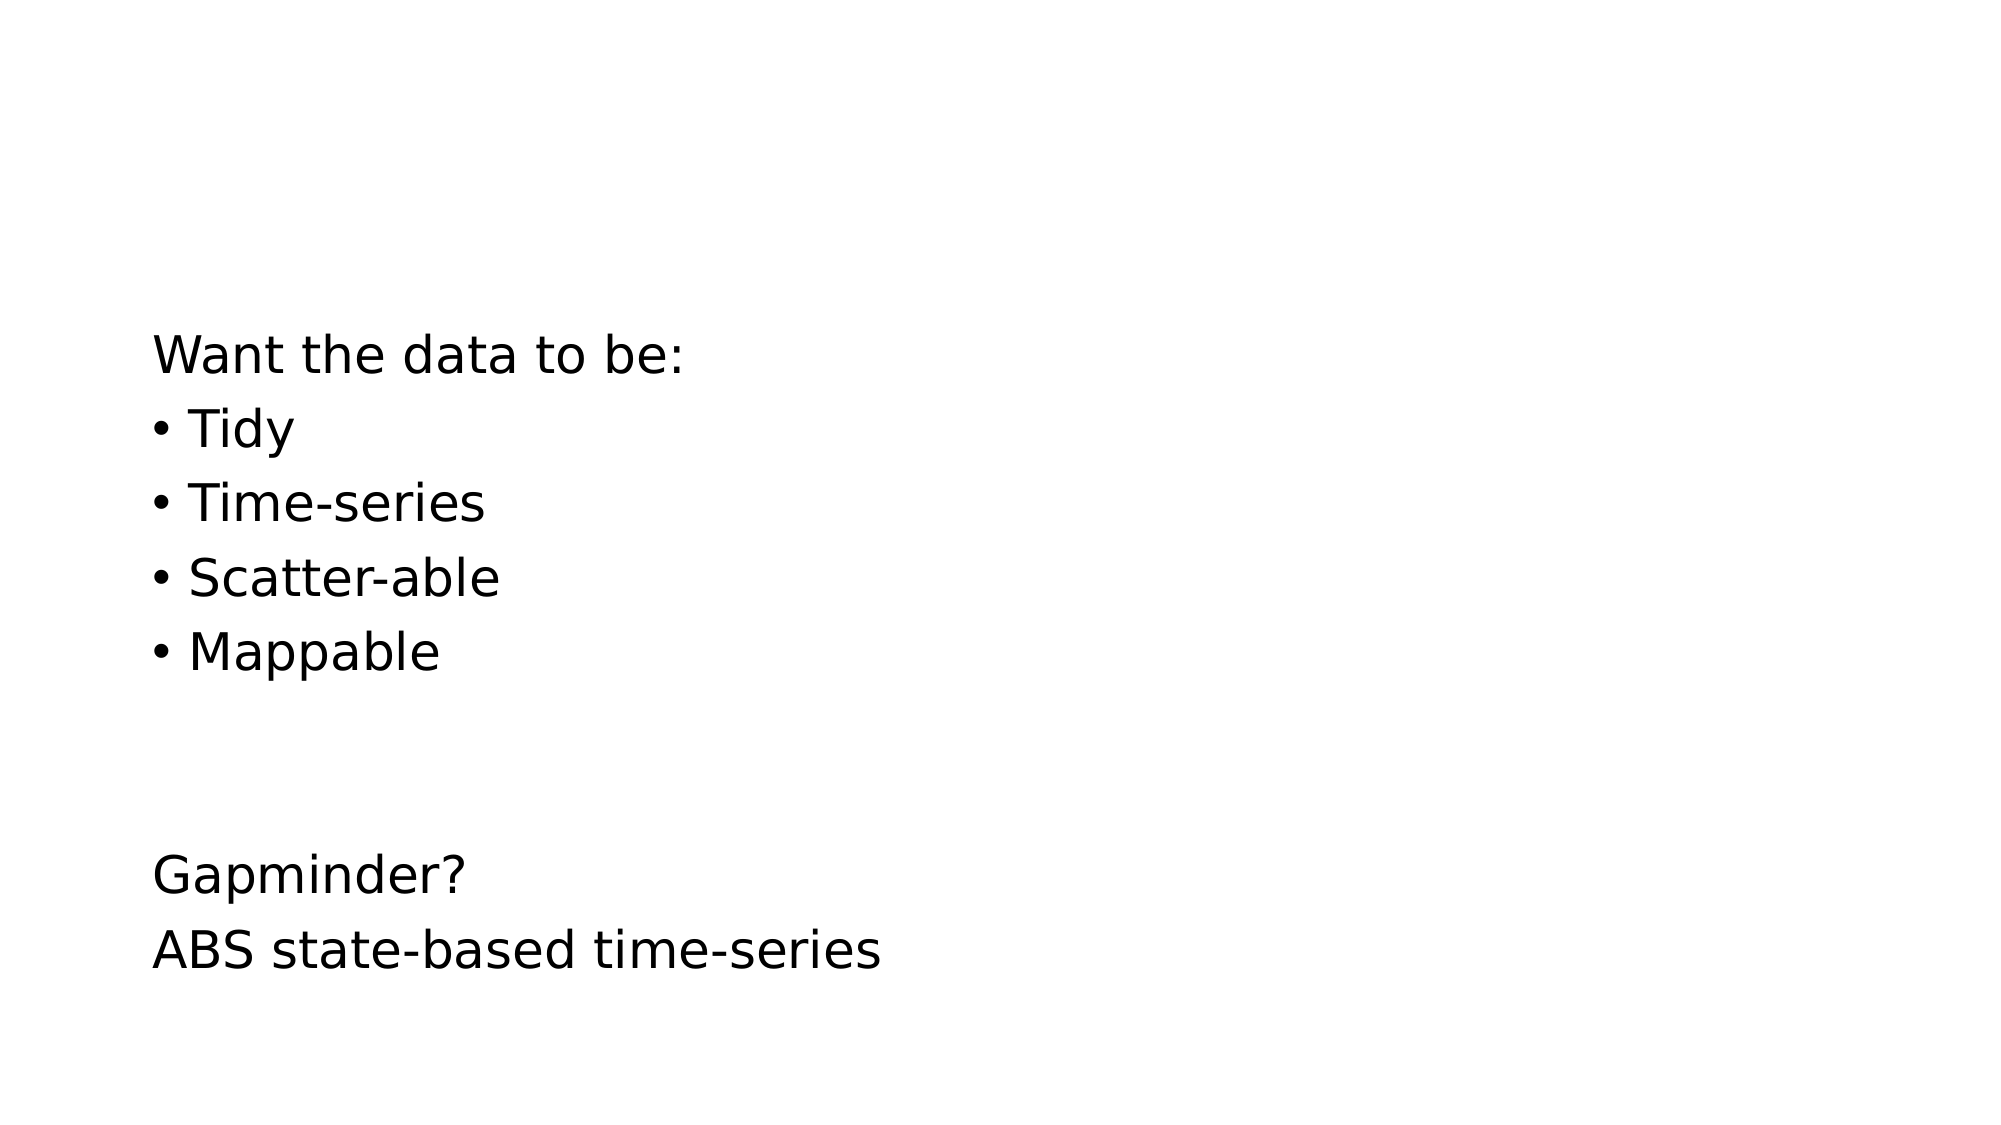

Want the data to be:
Tidy
Time-series
Scatter-able
Mappable

Gapminder?
ABS state-based time-series